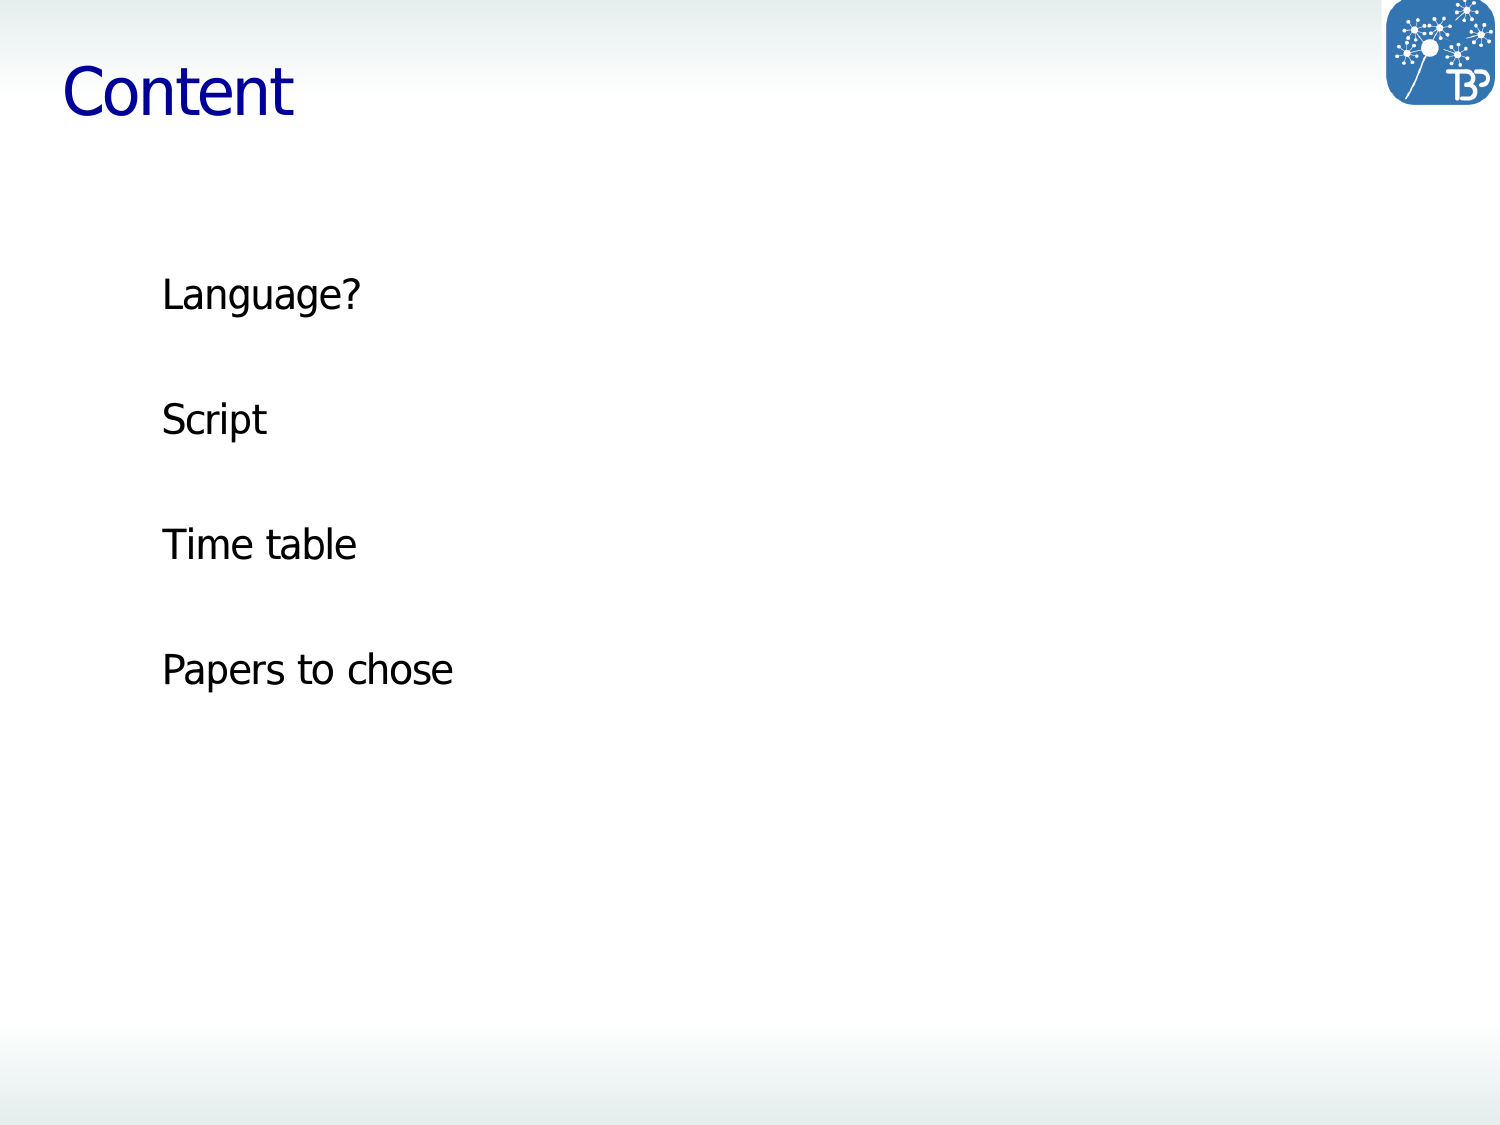

# Content
Language?

Script

Time table

Papers to chose